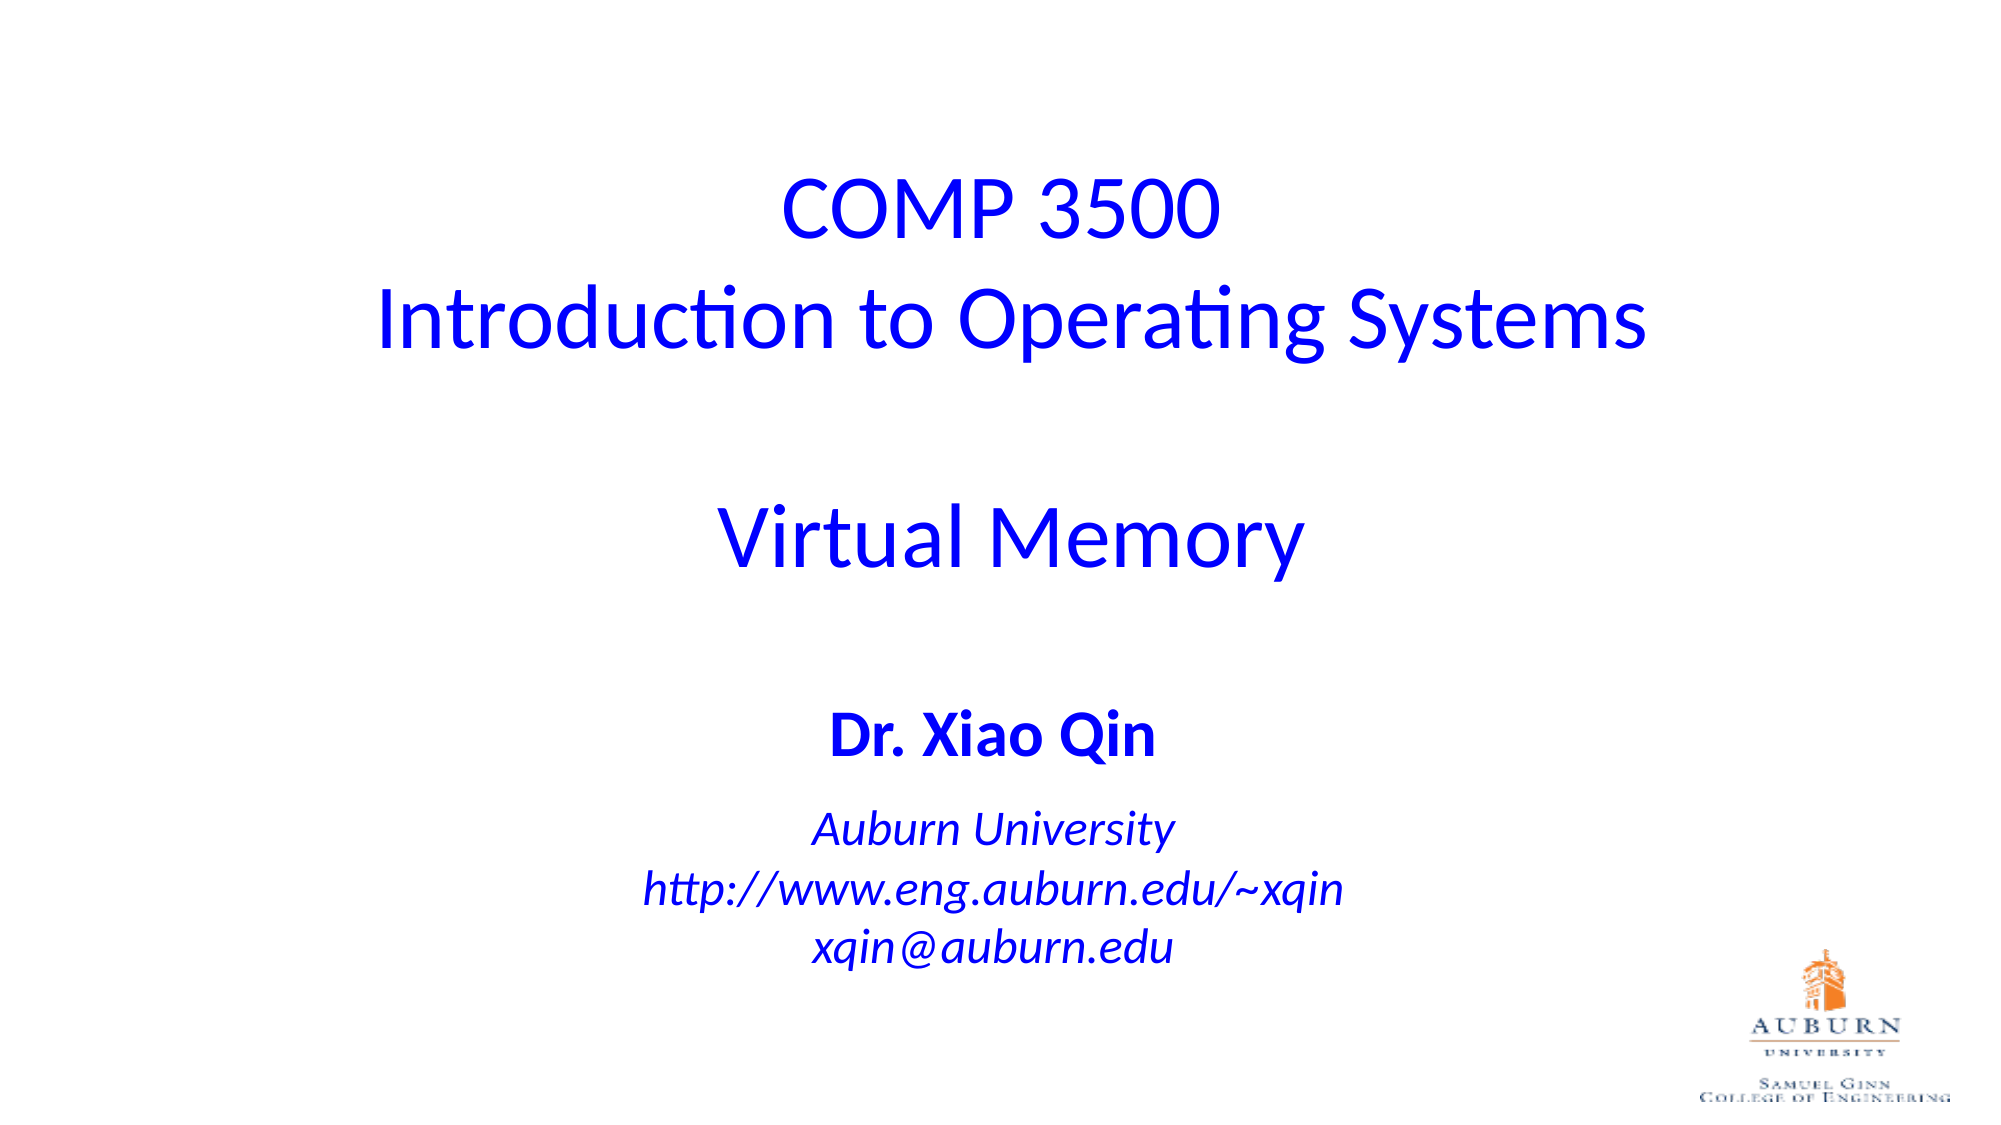

COMP 3500
Introduction to Operating Systems
Virtual Memory
Dr. Xiao Qin
Auburn University
http://www.eng.auburn.edu/~xqin
xqin@auburn.edu